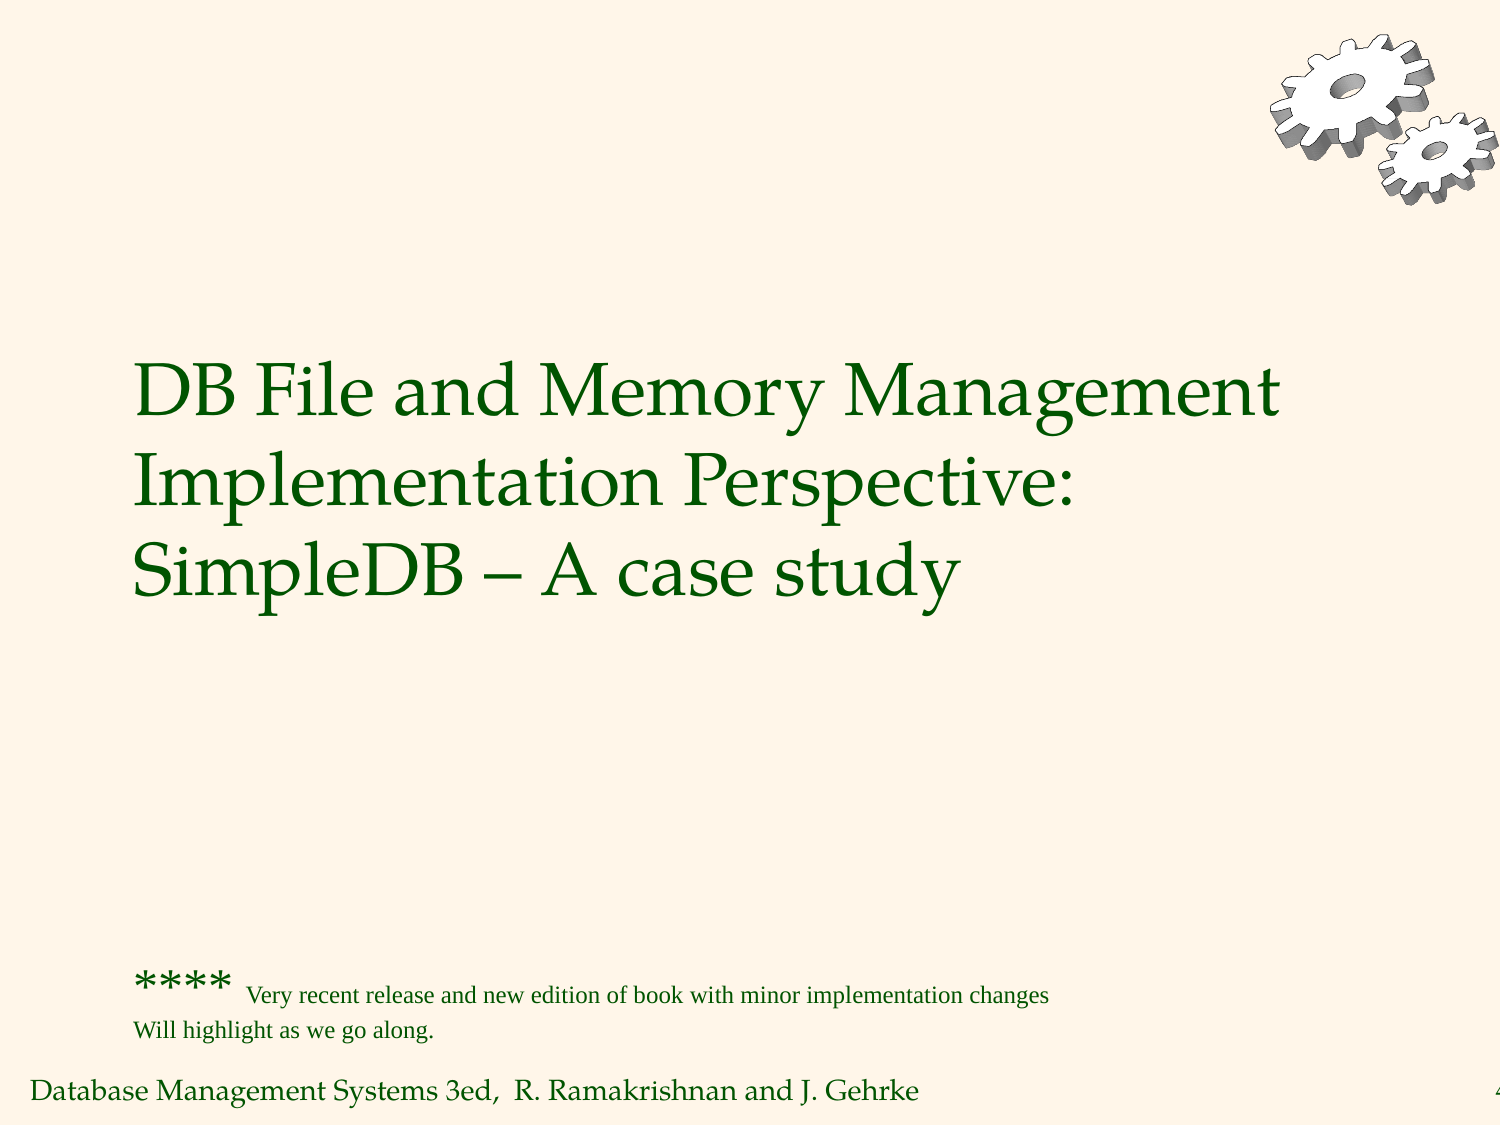

DB File and Memory Management Implementation Perspective: SimpleDB – A case study

#
**** Very recent release and new edition of book with minor implementation changes
Will highlight as we go along.